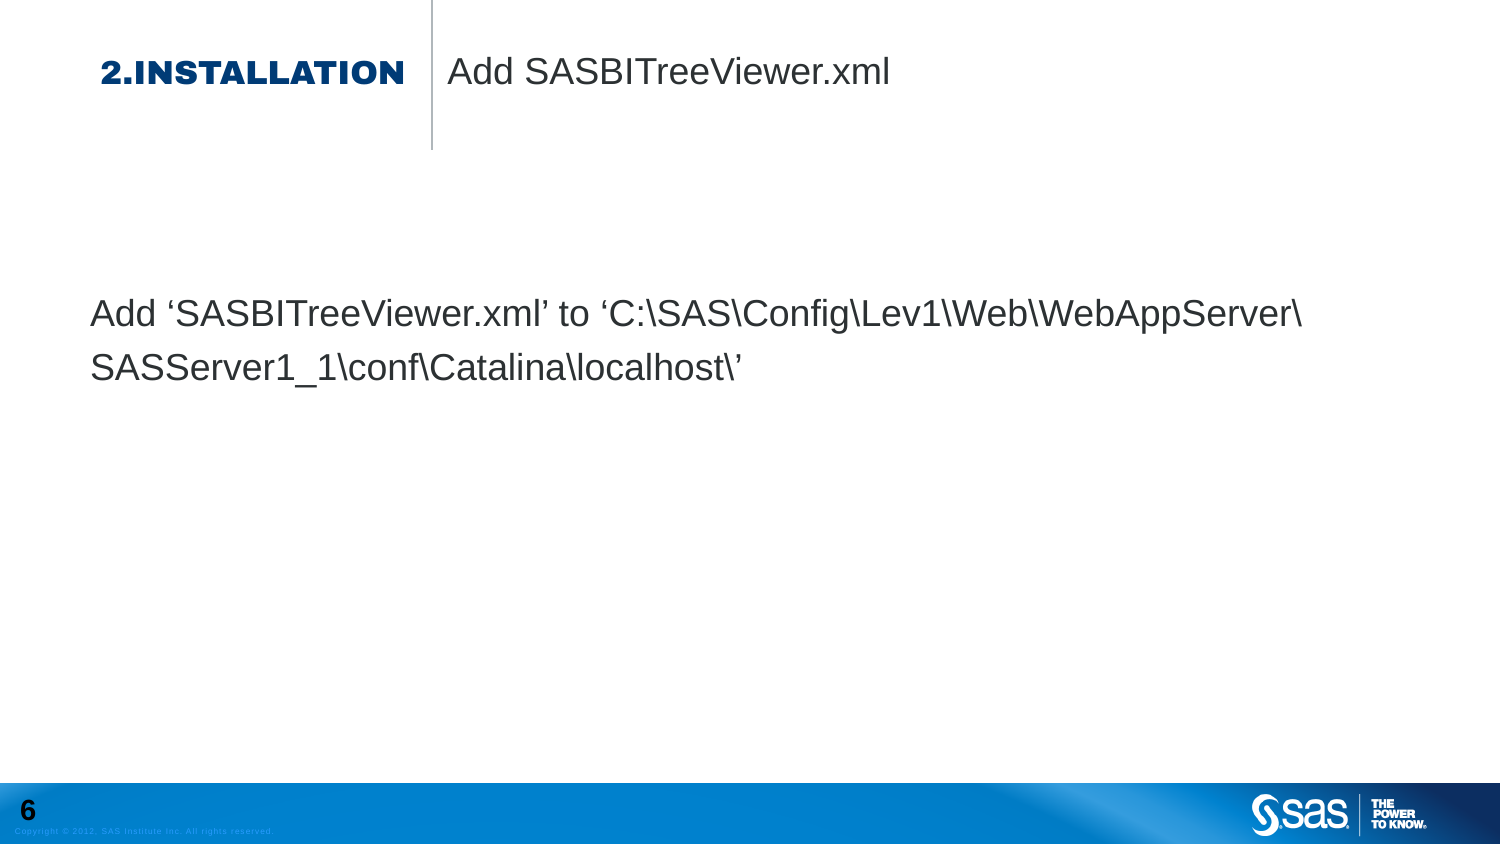

Add SASBITreeViewer.xml
# 2.INSTALLATION
Add ‘SASBITreeViewer.xml’ to ‘C:\SAS\Config\Lev1\Web\WebAppServer\SASServer1_1\conf\Catalina\localhost\’